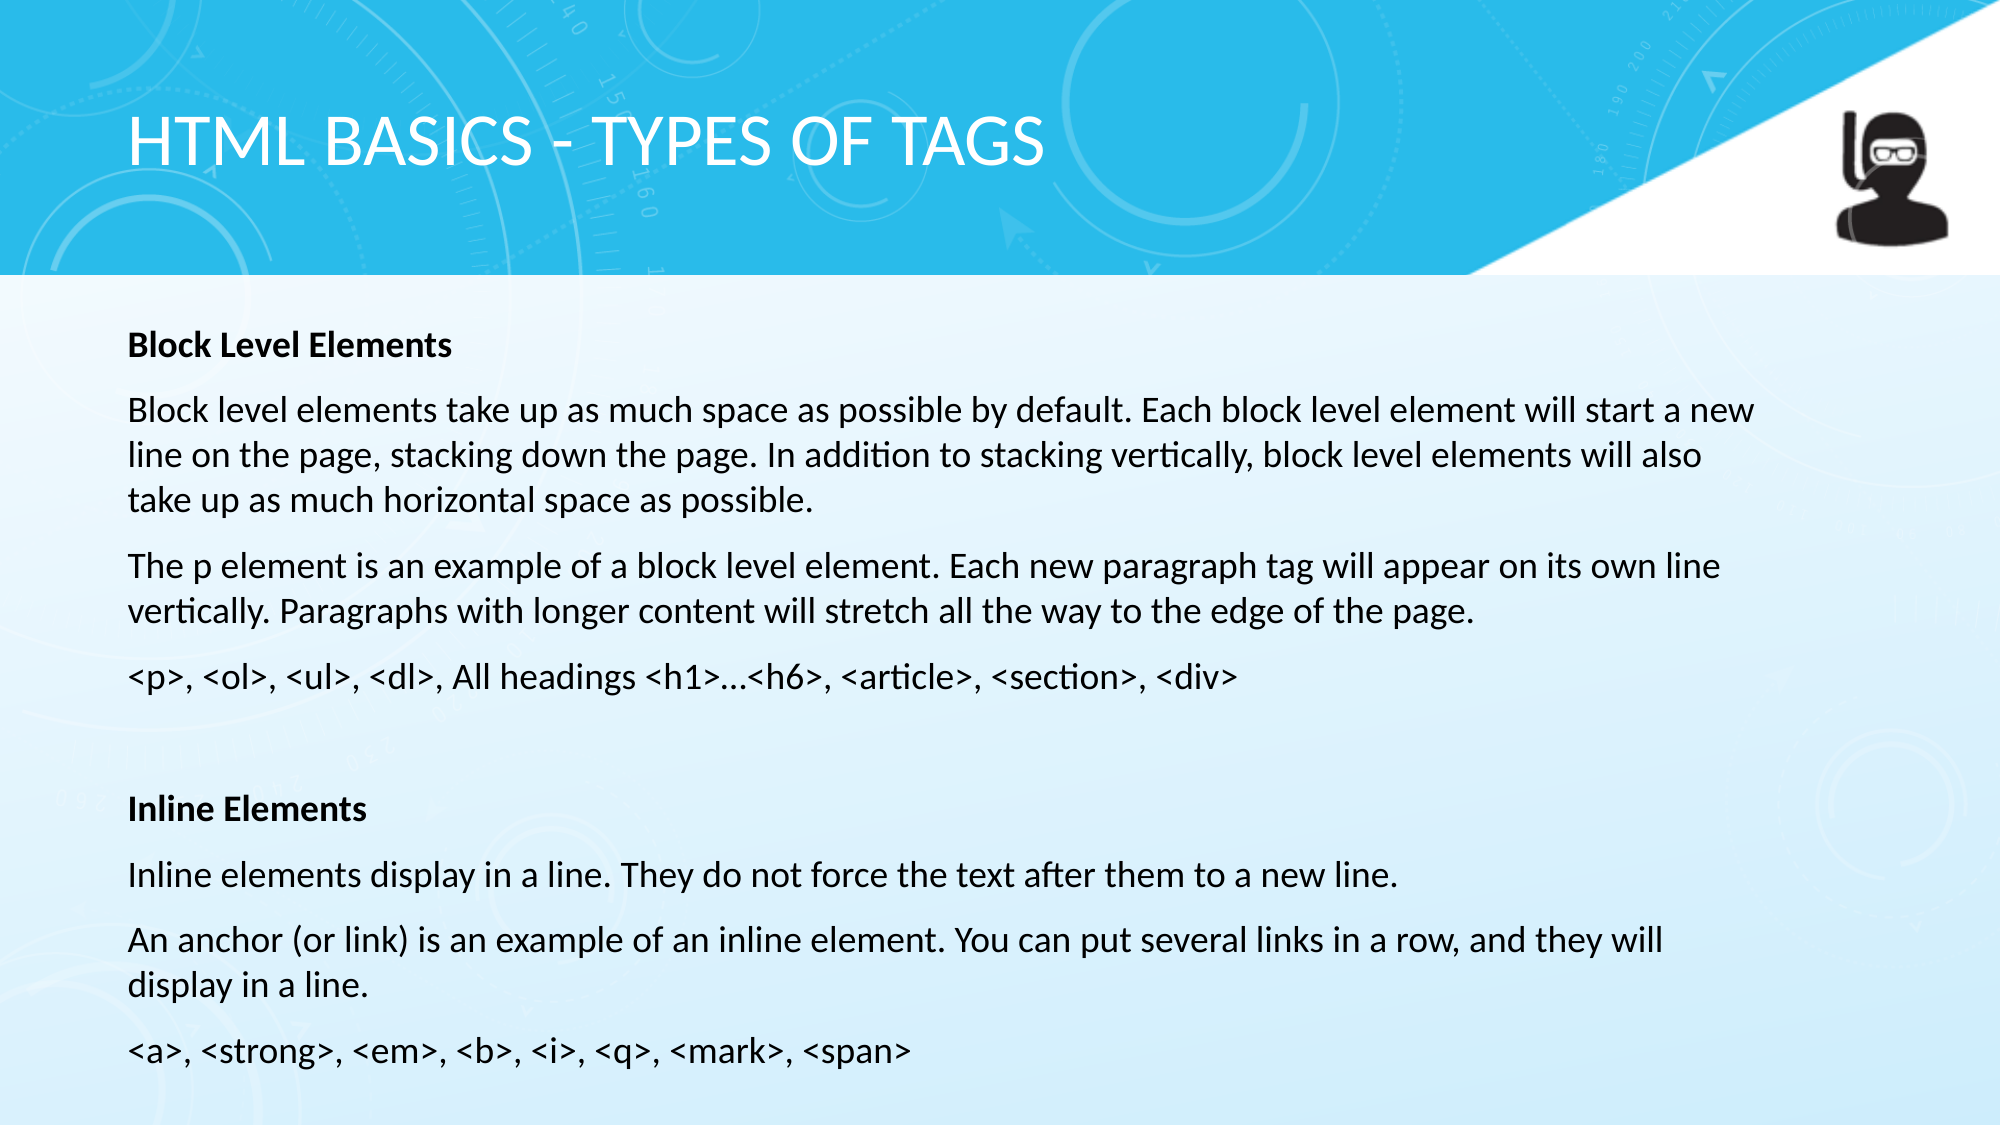

# HTML BASICS - TYPES OF TAGS
Block Level Elements
Block level elements take up as much space as possible by default. Each block level element will start a new line on the page, stacking down the page. In addition to stacking vertically, block level elements will also take up as much horizontal space as possible.
The p element is an example of a block level element. Each new paragraph tag will appear on its own line vertically. Paragraphs with longer content will stretch all the way to the edge of the page.
<p>, <ol>, <ul>, <dl>, All headings <h1>…<h6>, <article>, <section>, <div>

Inline Elements
Inline elements display in a line. They do not force the text after them to a new line.
An anchor (or link) is an example of an inline element. You can put several links in a row, and they will display in a line.
<a>, <strong>, <em>, <b>, <i>, <q>, <mark>, <span>